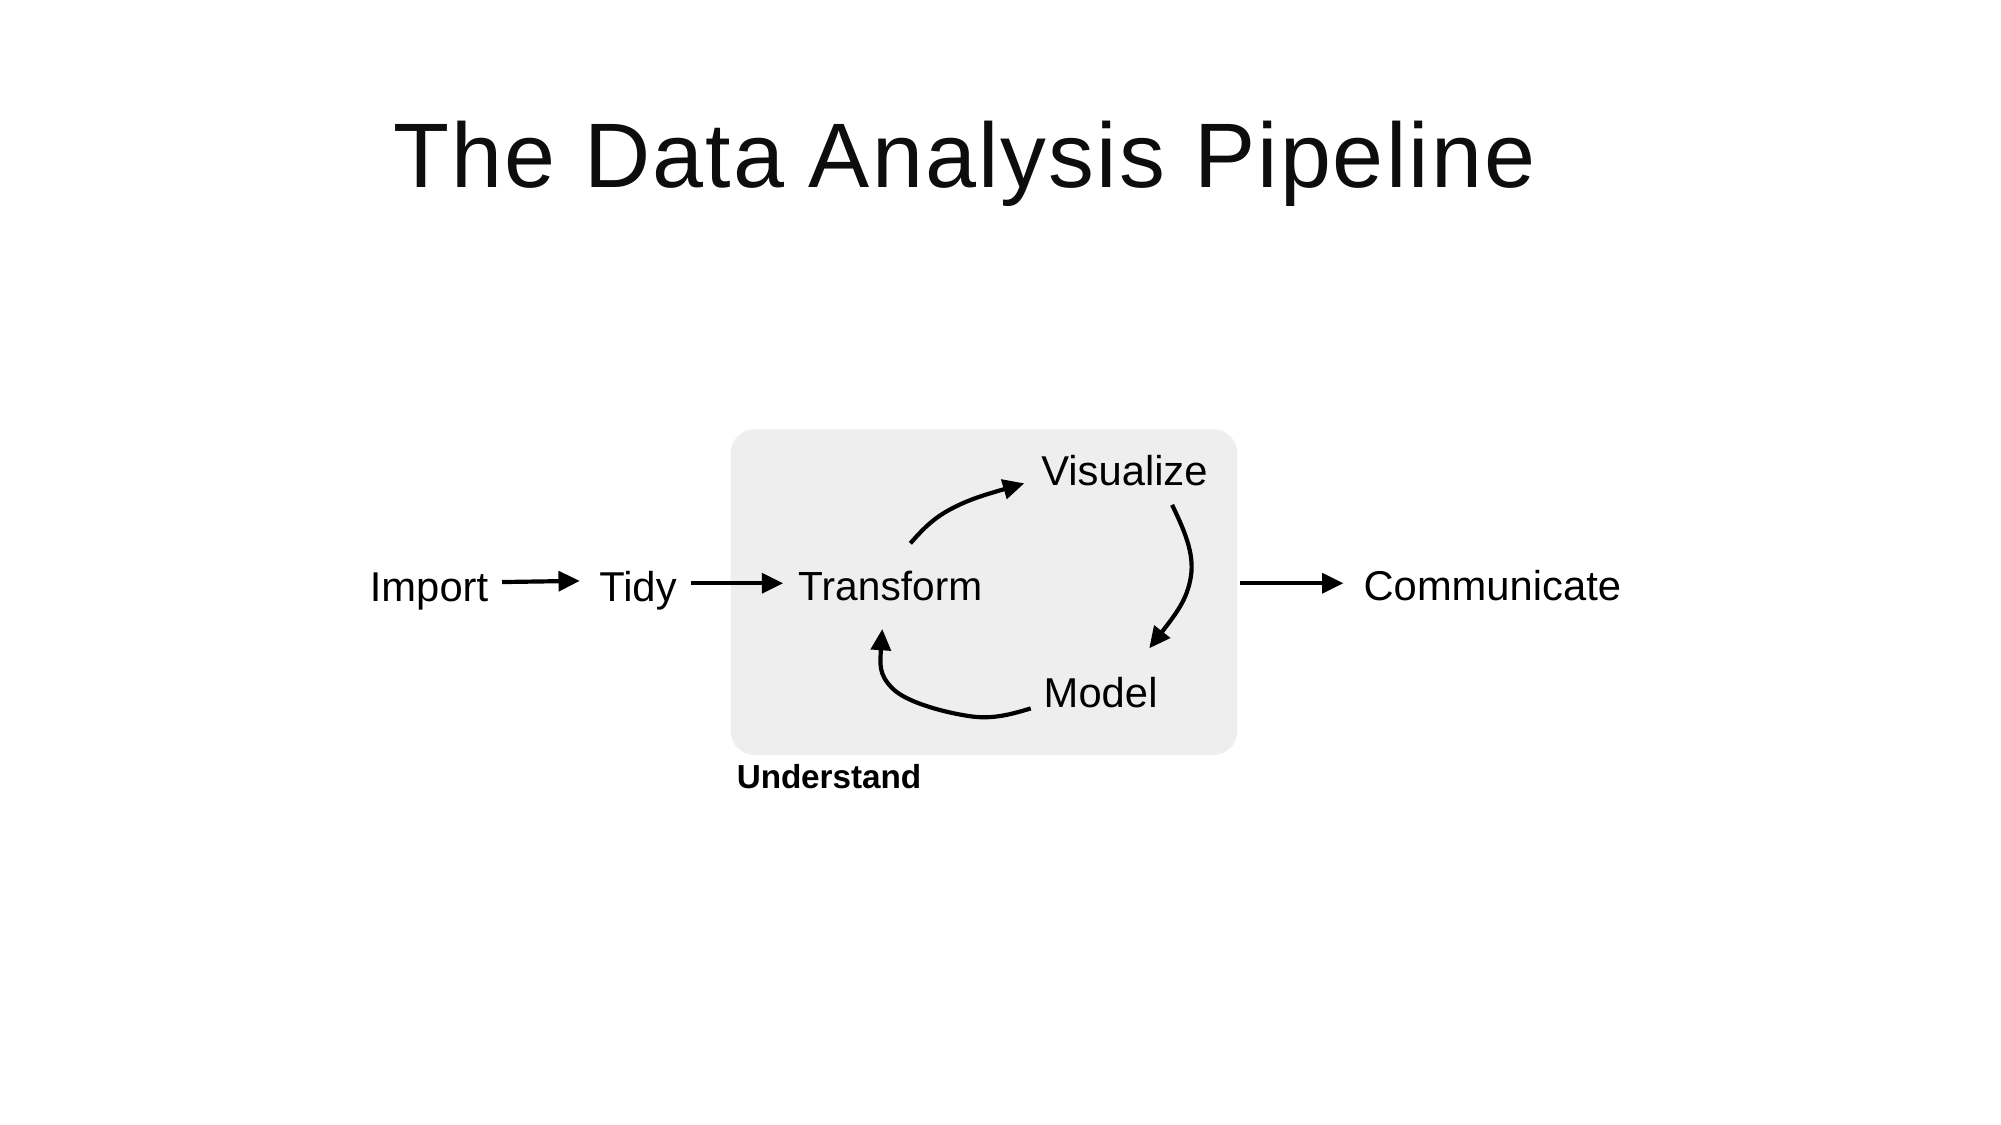

# The Data Analysis Pipeline

Visualize

Communicate
Import
Tidy
Transform

Model
Model
Understand